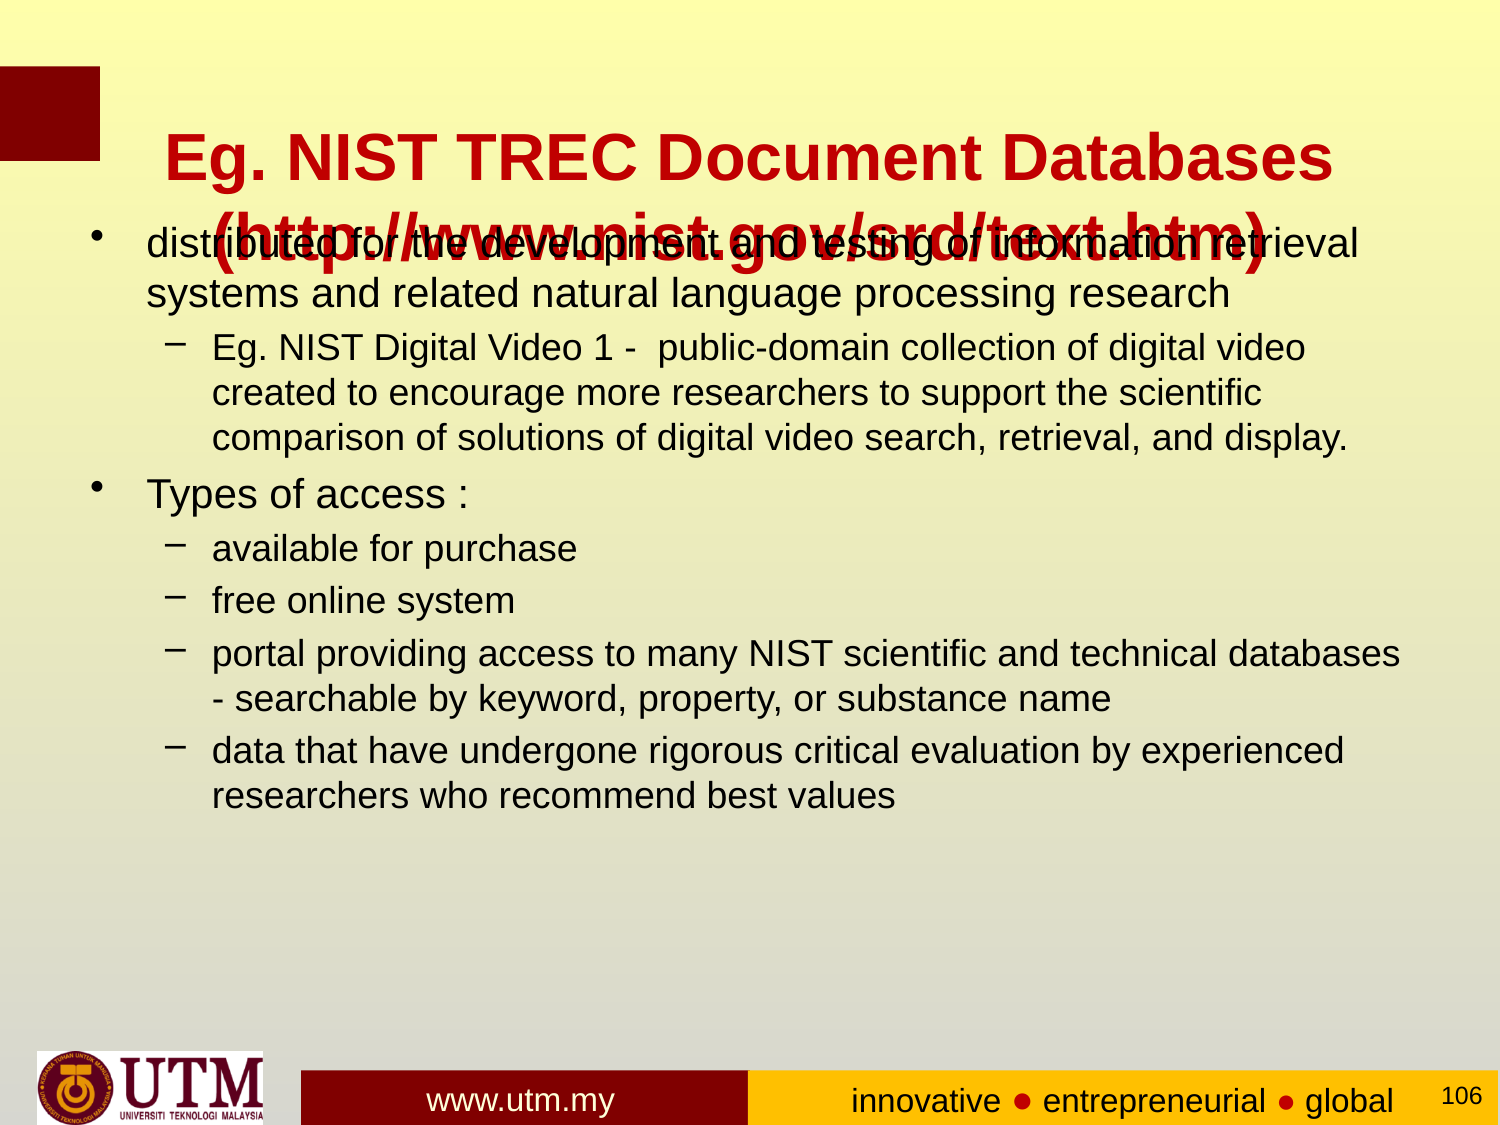

# Eg. NIST TREC Document Databases (http://www.nist.gov/srd/text.htm)
distributed for the development and testing of information retrieval systems and related natural language processing research
Eg. NIST Digital Video 1 -  public-domain collection of digital video created to encourage more researchers to support the scientific comparison of solutions of digital video search, retrieval, and display.
Types of access :
available for purchase
free online system
portal providing access to many NIST scientific and technical databases - searchable by keyword, property, or substance name
data that have undergone rigorous critical evaluation by experienced researchers who recommend best values